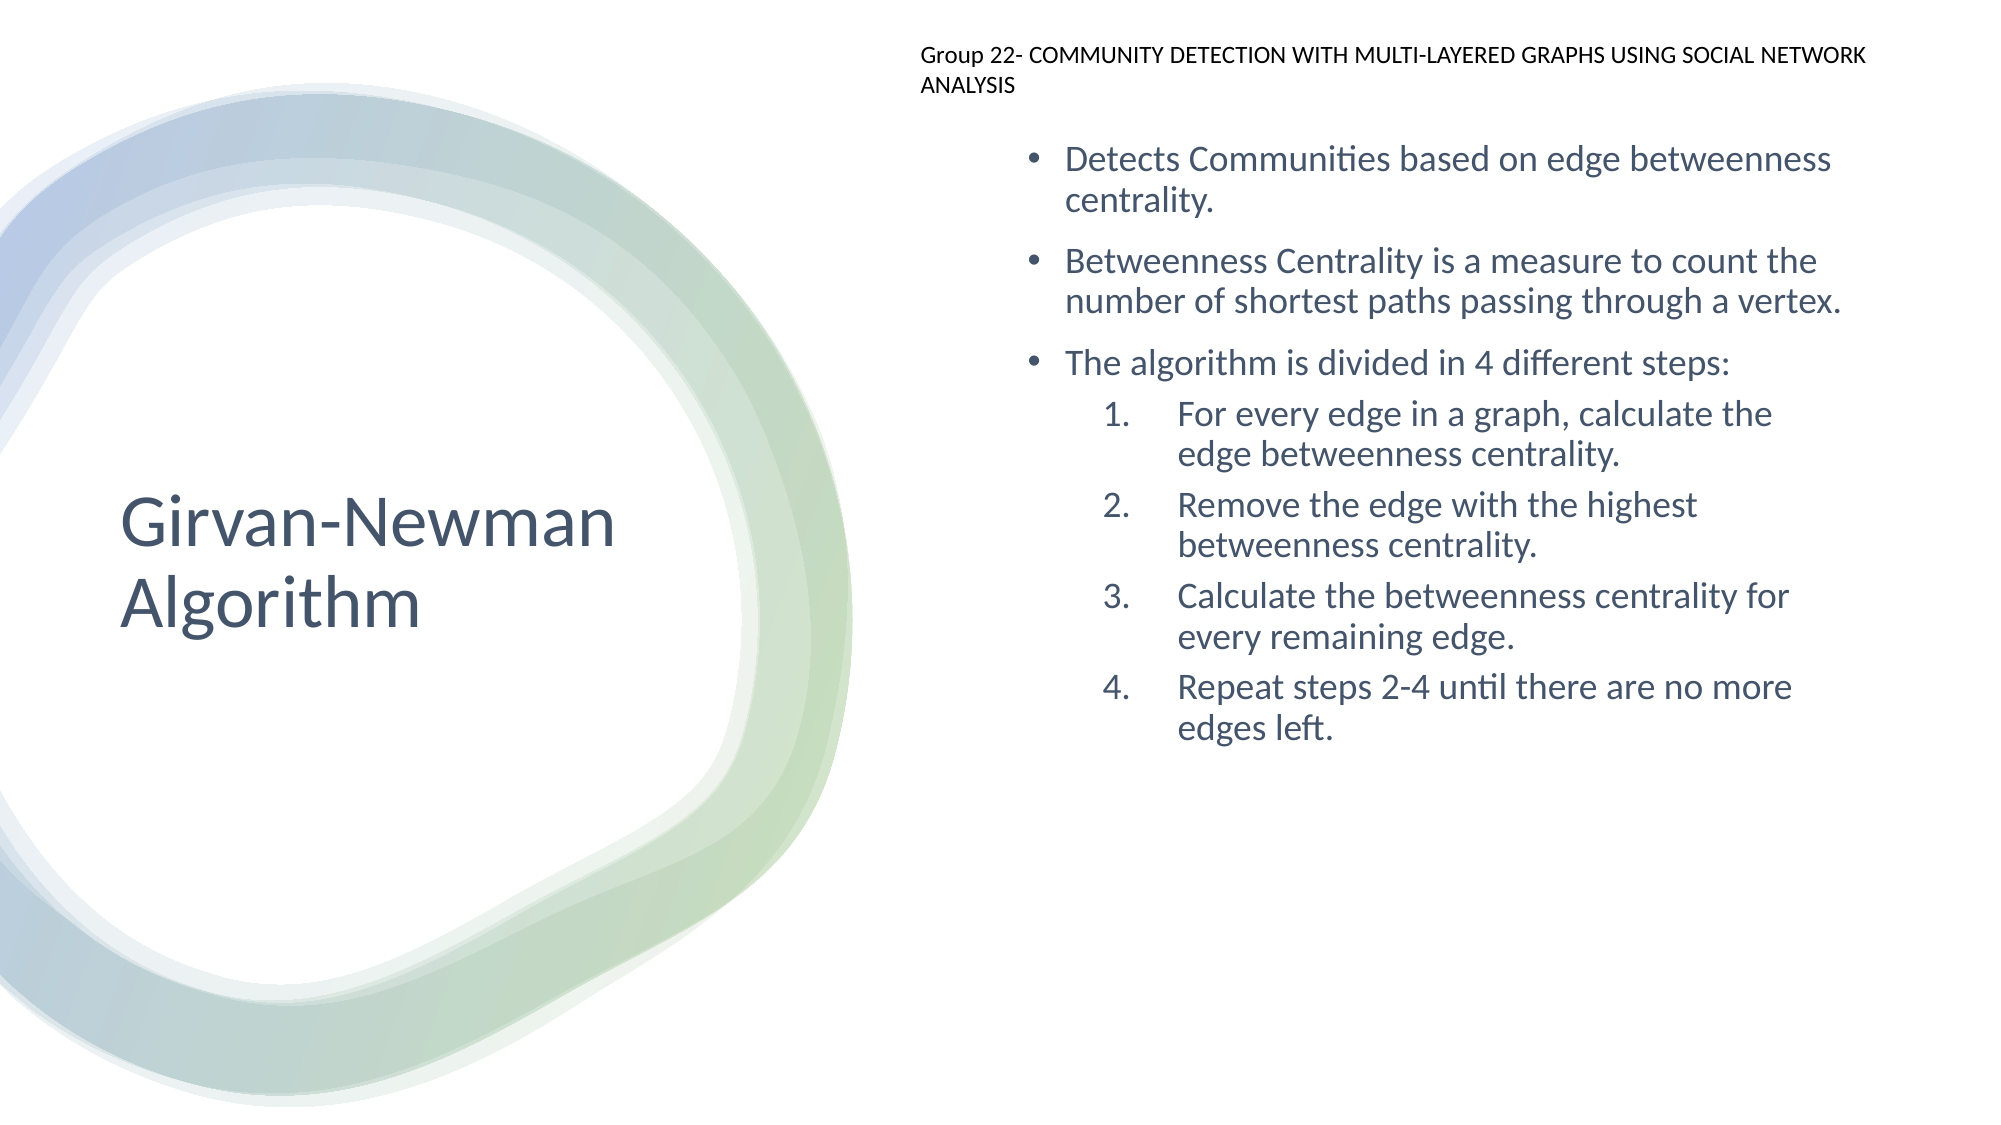

Group 22- COMMUNITY DETECTION WITH MULTI-LAYERED GRAPHS USING SOCIAL NETWORK ANALYSIS

Detects Communities based on edge betweenness centrality.
Betweenness Centrality is a measure to count the number of shortest paths passing through a vertex.
The algorithm is divided in 4 different steps:
For every edge in a graph, calculate the edge betweenness centrality.
Remove the edge with the highest betweenness centrality.
Calculate the betweenness centrality for every remaining edge.
Repeat steps 2-4 until there are no more edges left.

# Girvan-Newman Algorithm